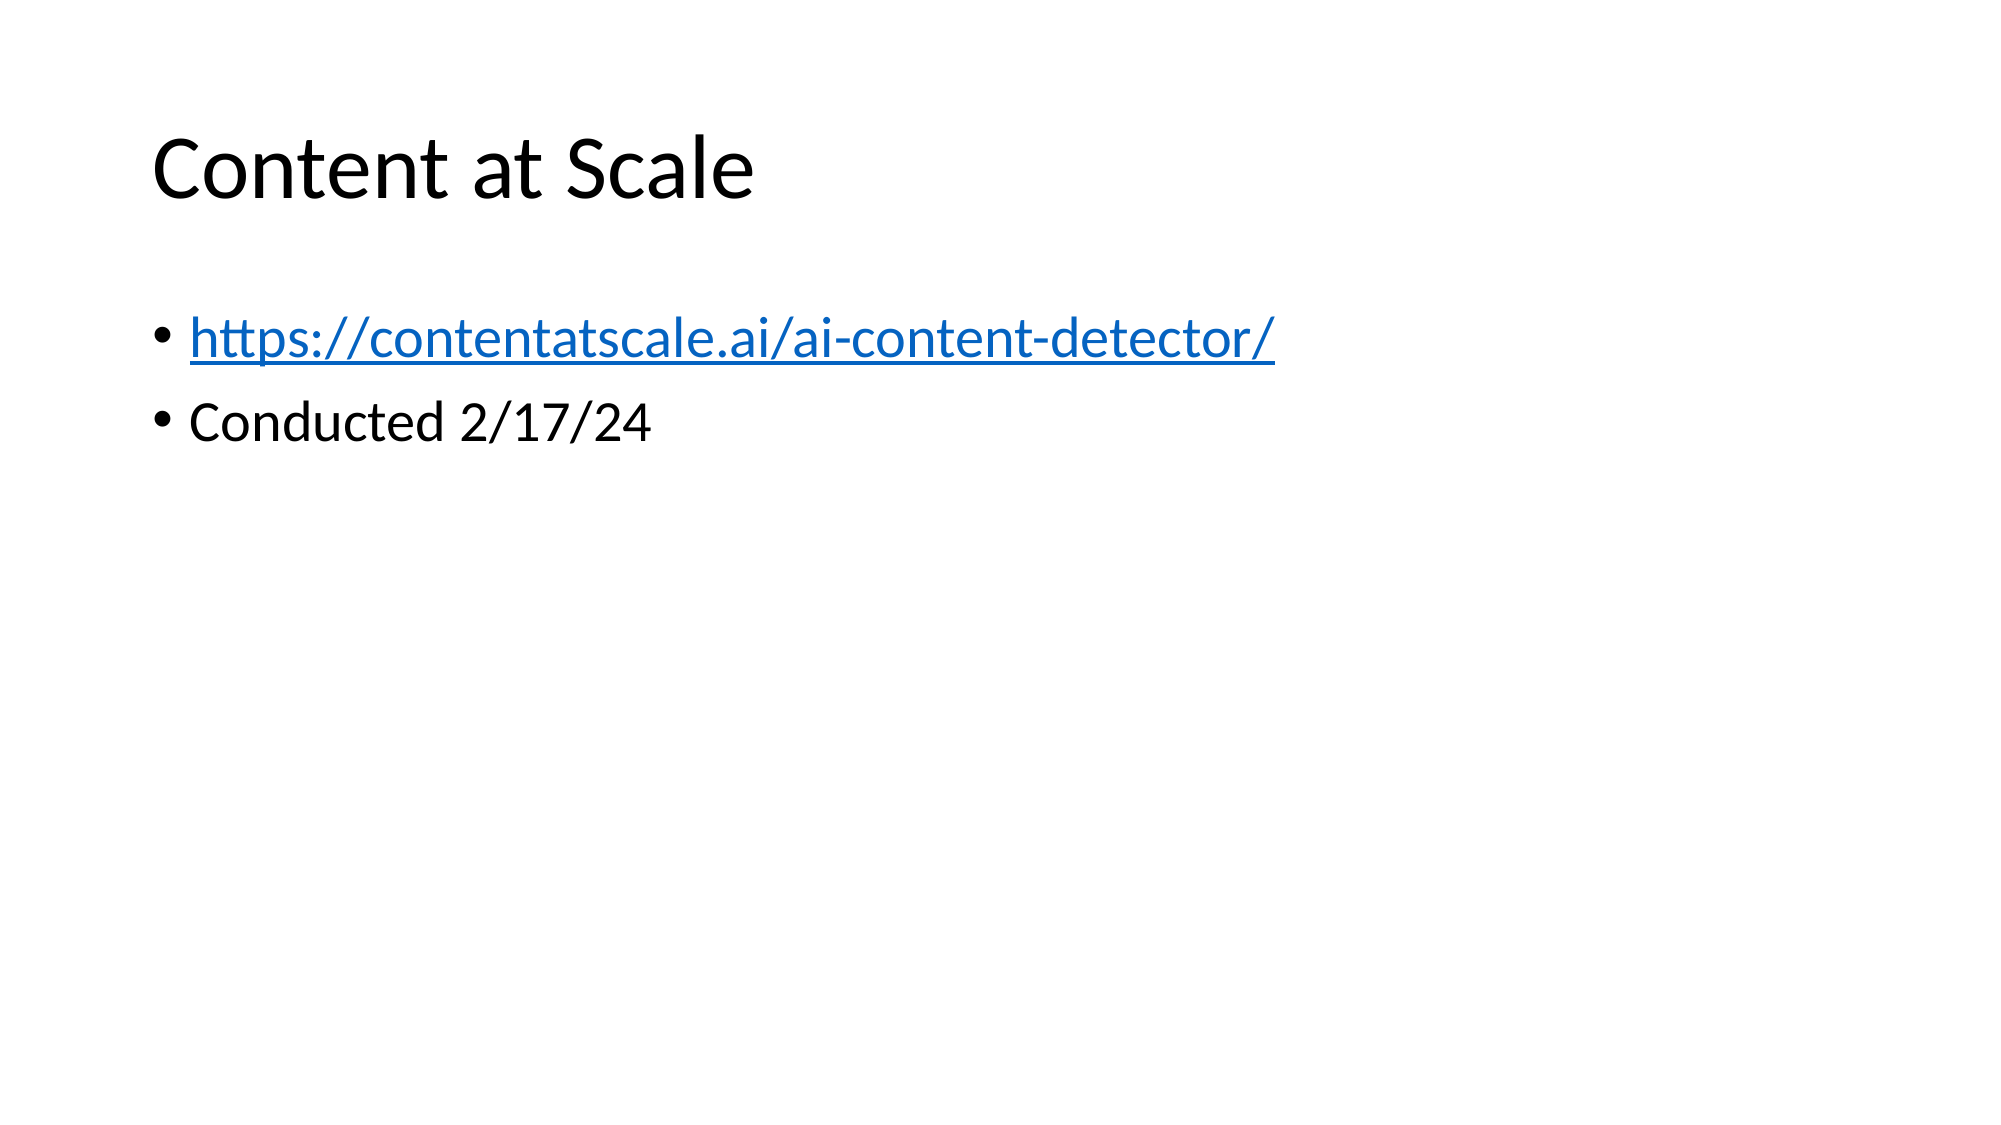

# Content at Scale
https://contentatscale.ai/ai-content-detector/
Conducted 2/17/24